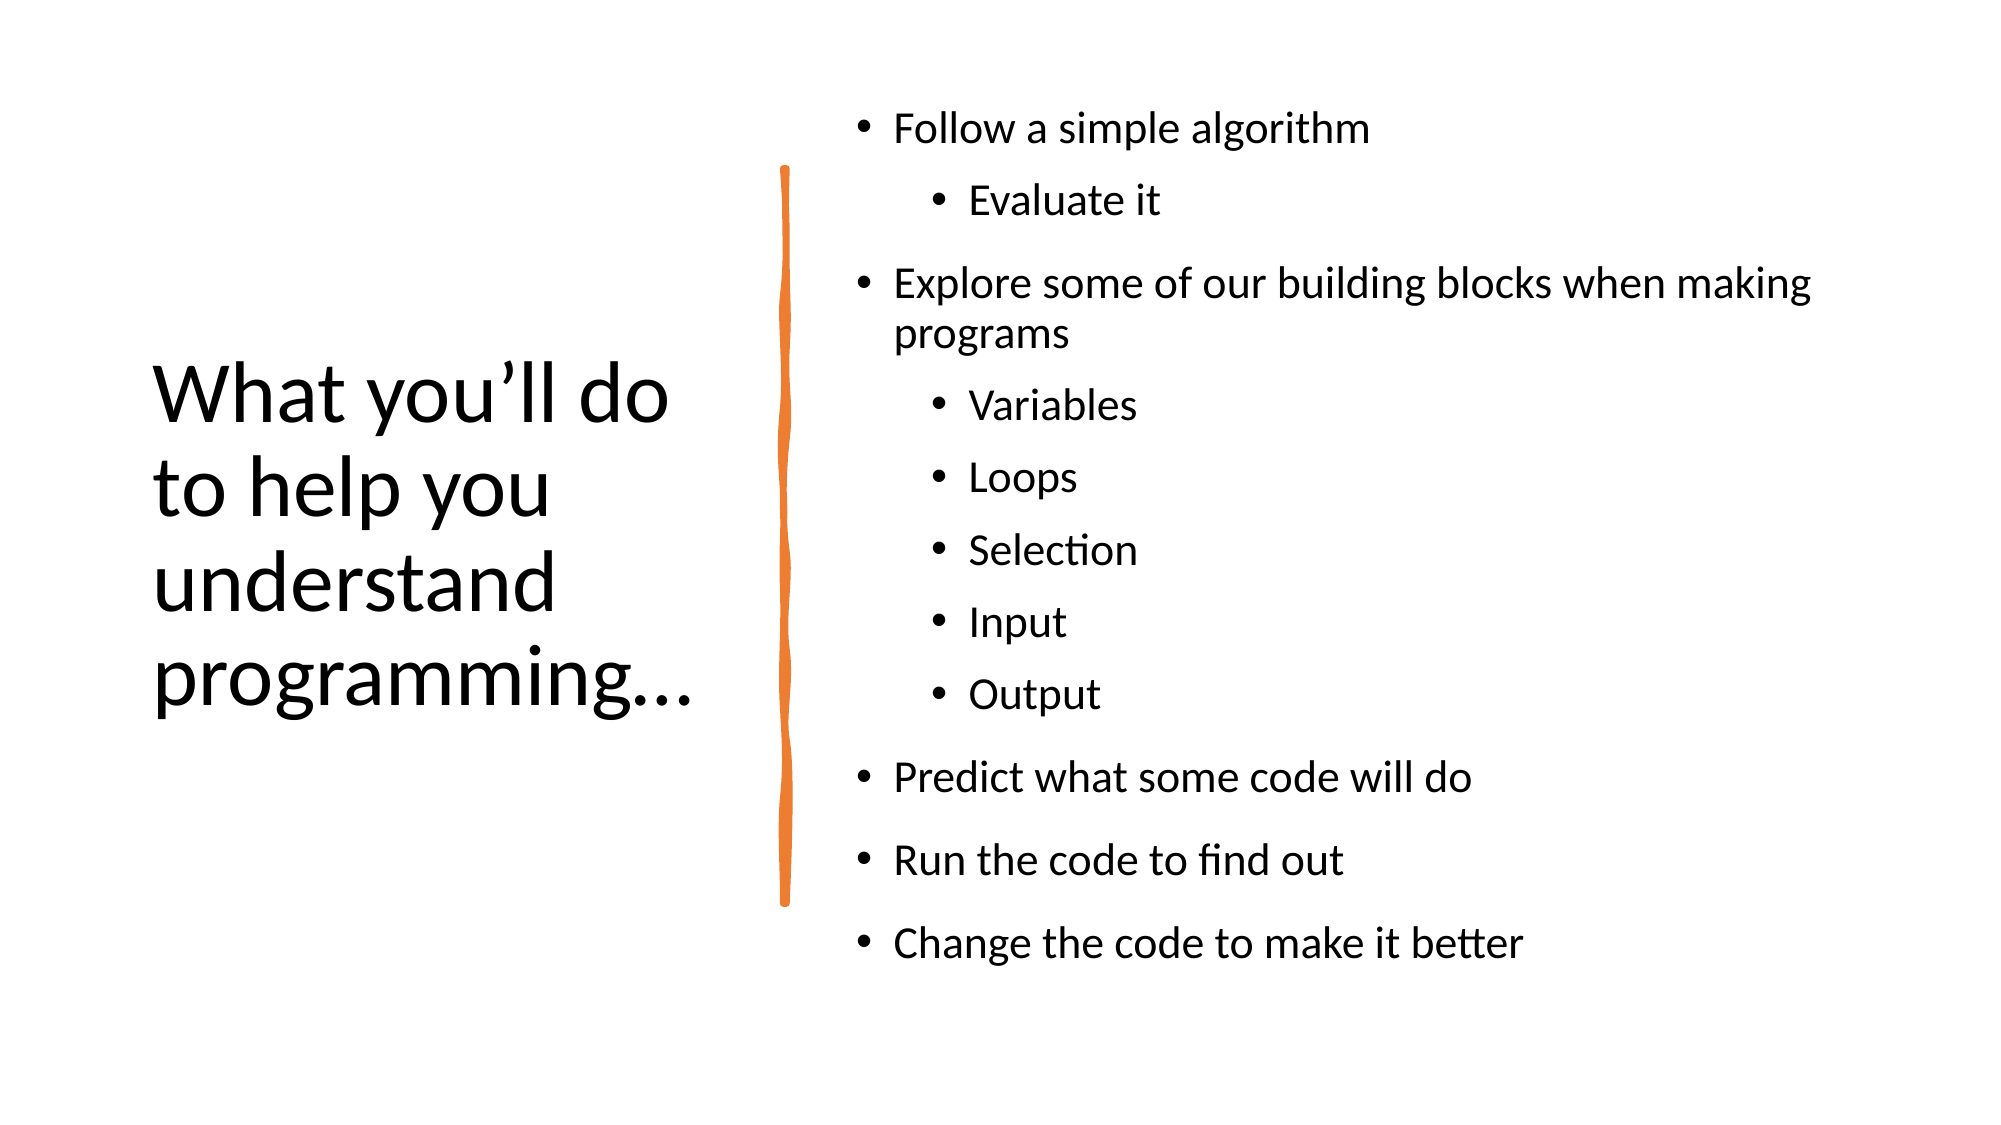

# What you’ll do to help you understand programming…
Follow a simple algorithm
Evaluate it
Explore some of our building blocks when making programs
Variables
Loops
Selection
Input
Output
Predict what some code will do
Run the code to find out
Change the code to make it better